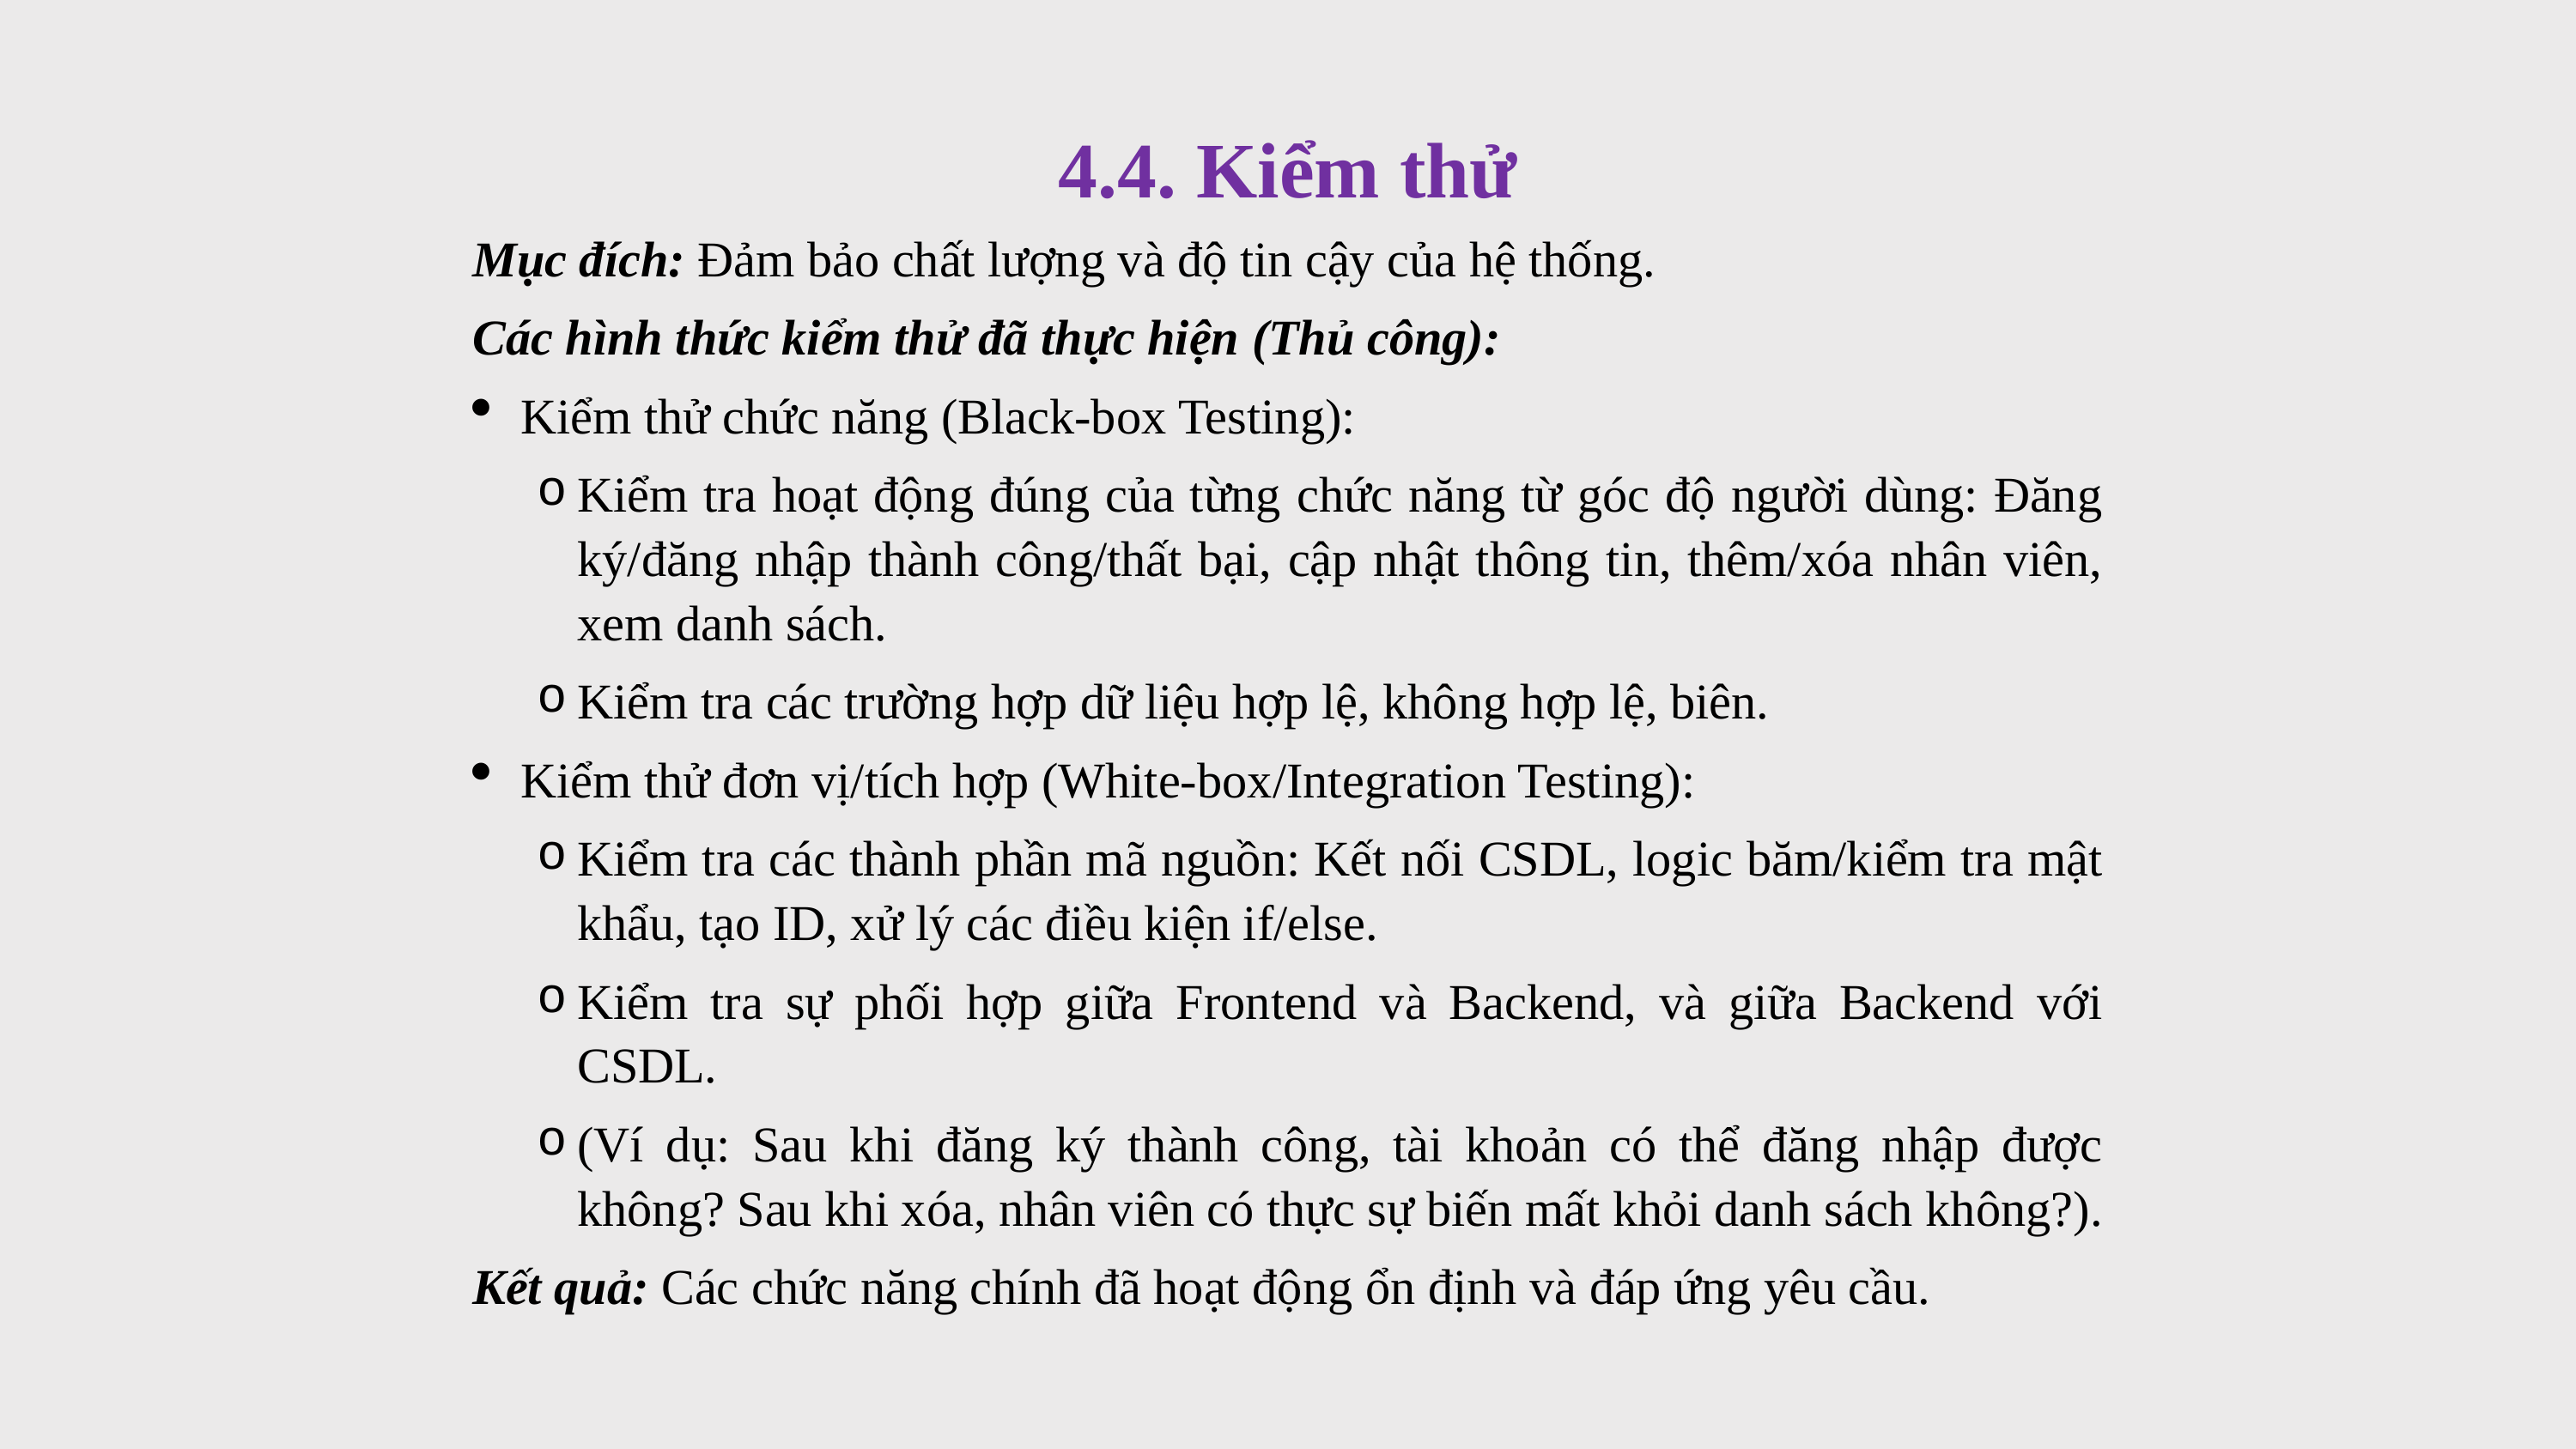

4.4. Kiểm thử
Mục đích: Đảm bảo chất lượng và độ tin cậy của hệ thống.
Các hình thức kiểm thử đã thực hiện (Thủ công):
Kiểm thử chức năng (Black-box Testing):
Kiểm tra hoạt động đúng của từng chức năng từ góc độ người dùng: Đăng ký/đăng nhập thành công/thất bại, cập nhật thông tin, thêm/xóa nhân viên, xem danh sách.
Kiểm tra các trường hợp dữ liệu hợp lệ, không hợp lệ, biên.
Kiểm thử đơn vị/tích hợp (White-box/Integration Testing):
Kiểm tra các thành phần mã nguồn: Kết nối CSDL, logic băm/kiểm tra mật khẩu, tạo ID, xử lý các điều kiện if/else.
Kiểm tra sự phối hợp giữa Frontend và Backend, và giữa Backend với CSDL.
(Ví dụ: Sau khi đăng ký thành công, tài khoản có thể đăng nhập được không? Sau khi xóa, nhân viên có thực sự biến mất khỏi danh sách không?).
Kết quả: Các chức năng chính đã hoạt động ổn định và đáp ứng yêu cầu.